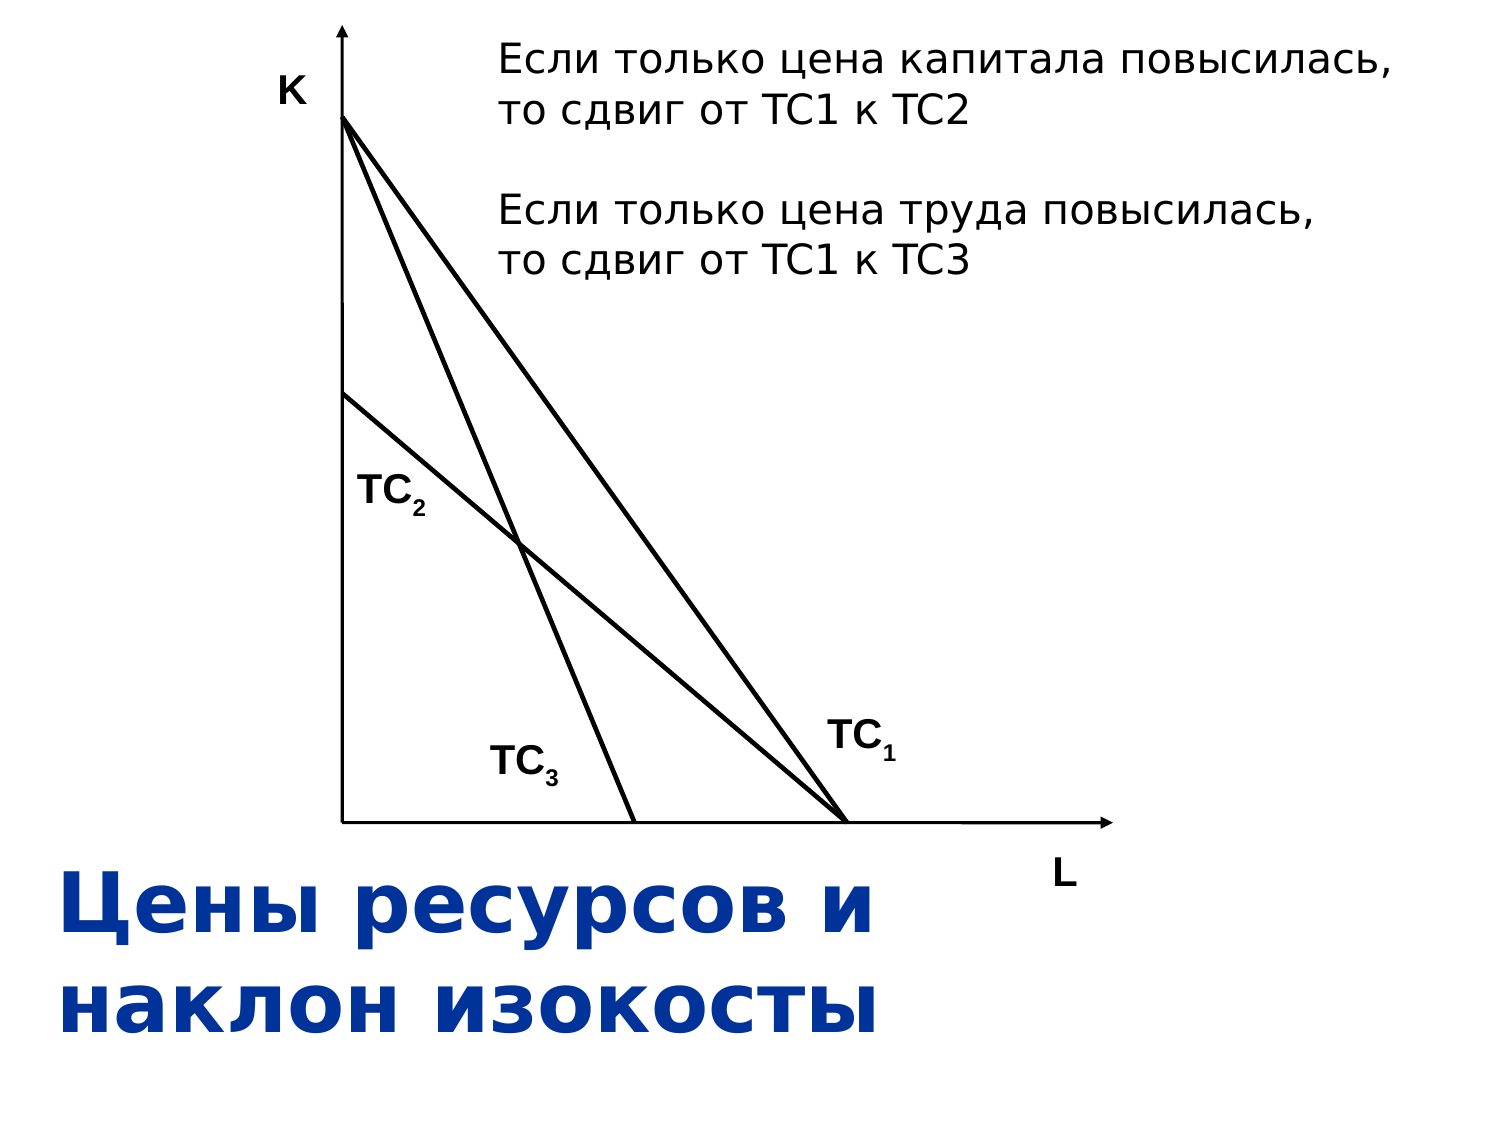

Если только цена капитала повысилась,
то сдвиг от TC1 к TC2

Если только цена труда повысилась,
то сдвиг от TC1 к TC3
K

ТС2
ТС1
ТС3
Цены ресурсов и
наклон изокосты

L